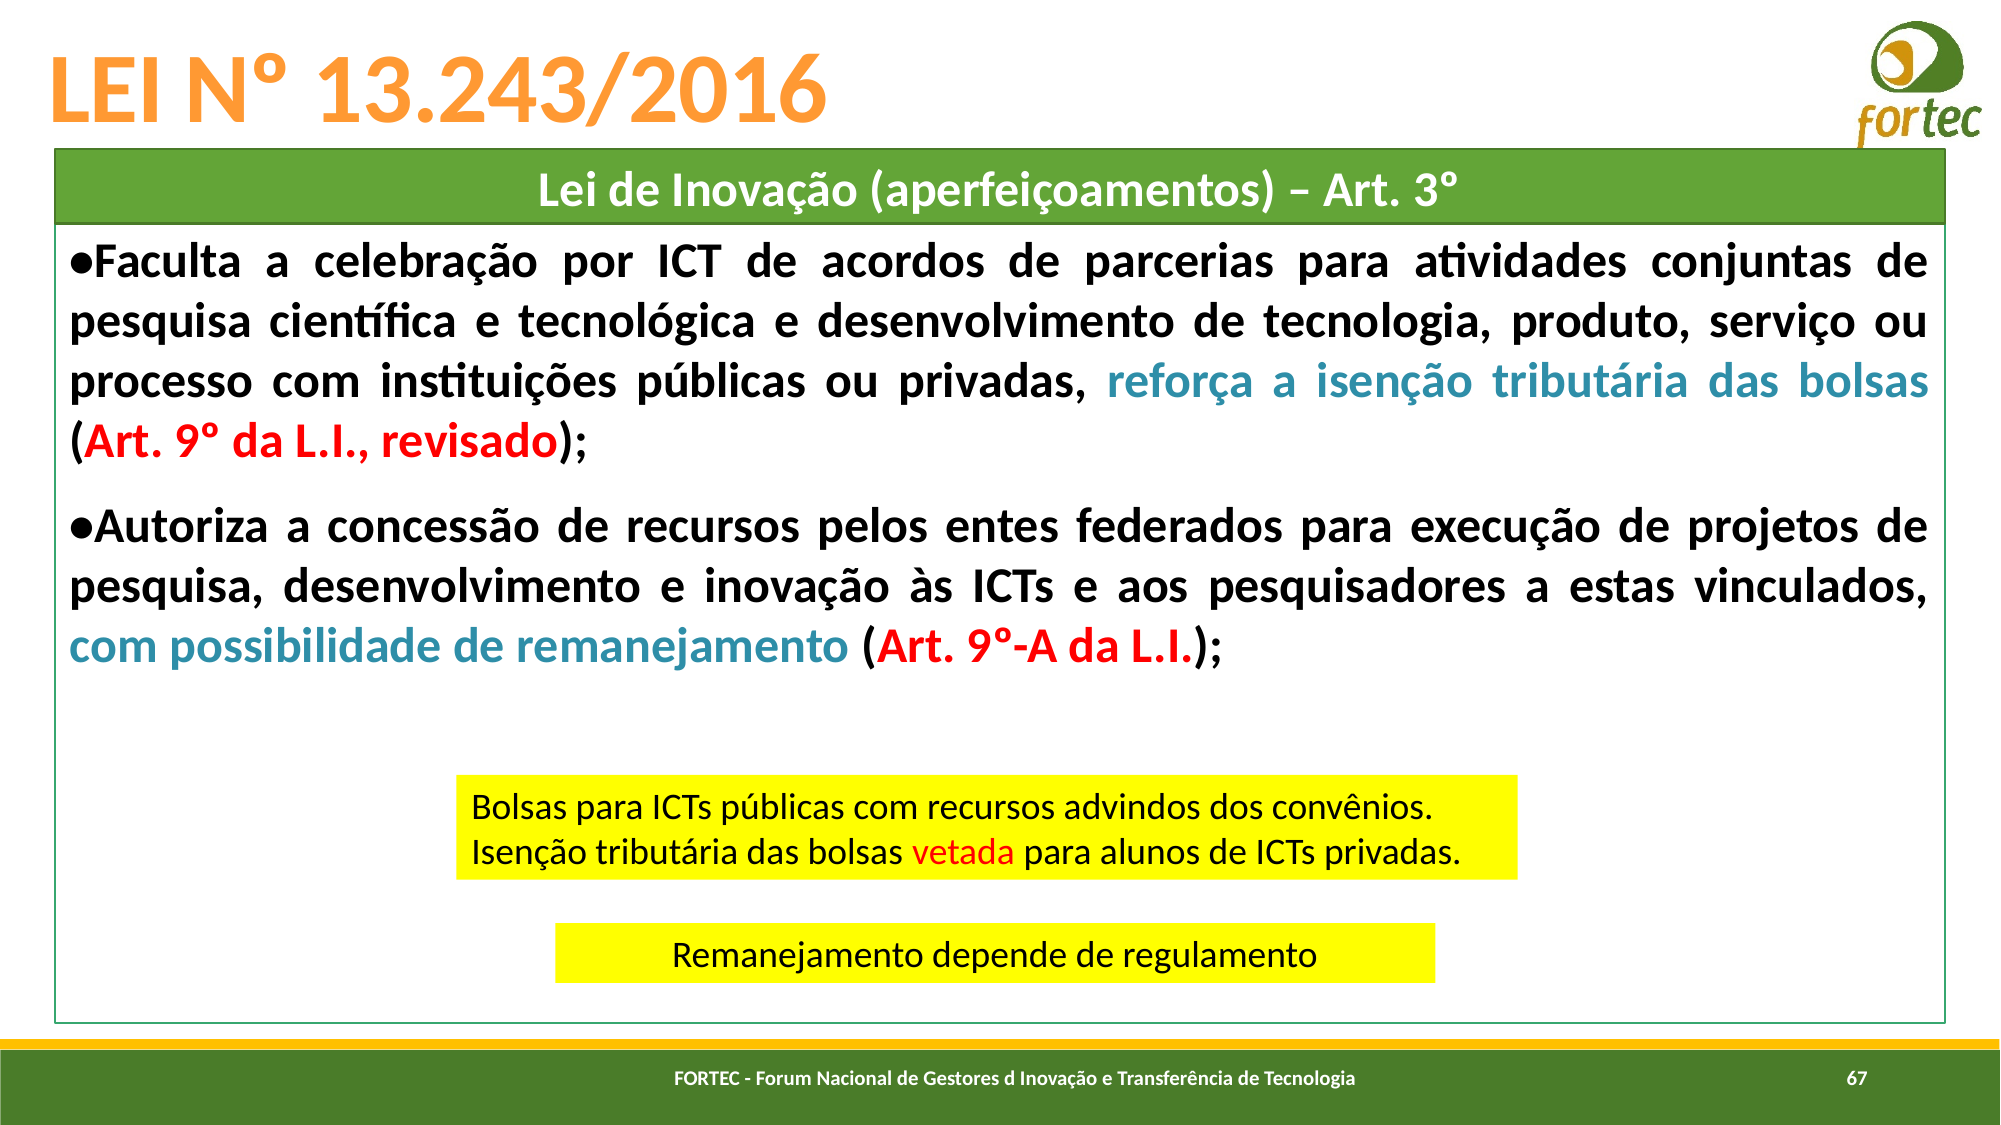

# LEI Nº 13.243/2016
Lei de Inovação (aperfeiçoamentos) – Art. 3º
•Faculta a celebração por ICT de acordos de parcerias para atividades conjuntas de pesquisa científica e tecnológica e desenvolvimento de tecnologia, produto, serviço ou processo com instituições públicas ou privadas, reforça a isenção tributária das bolsas (Art. 9º da L.I., revisado);
•Autoriza a concessão de recursos pelos entes federados para execução de projetos de pesquisa, desenvolvimento e inovação às ICTs e aos pesquisadores a estas vinculados, com possibilidade de remanejamento (Art. 9º-A da L.I.);

Bolsas para ICTs públicas com recursos advindos dos convênios.
Isenção tributária das bolsas vetada para alunos de ICTs privadas.
Remanejamento depende de regulamento
FORTEC - Forum Nacional de Gestores d Inovação e Transferência de Tecnologia
67